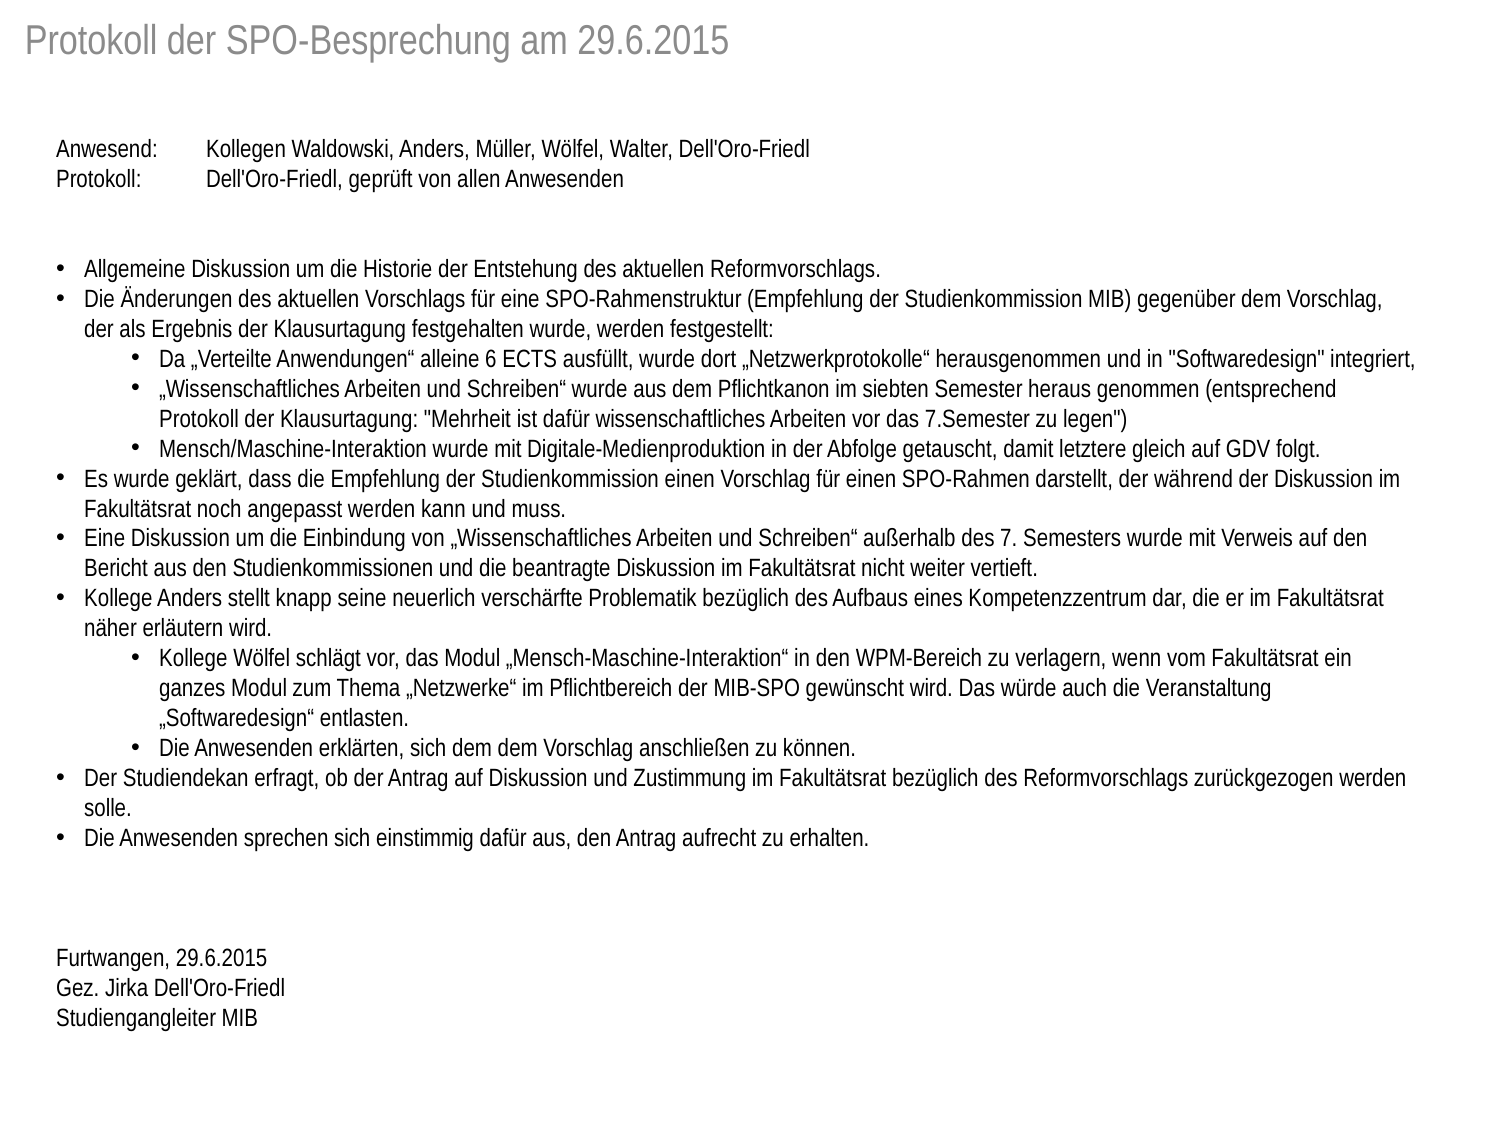

Protokoll der SPO-Besprechung am 29.6.2015
Anwesend:	Kollegen Waldowski, Anders, Müller, Wölfel, Walter, Dell'Oro-Friedl
Protokoll:	Dell'Oro-Friedl, geprüft von allen Anwesenden

Allgemeine Diskussion um die Historie der Entstehung des aktuellen Reformvorschlags.
Die Änderungen des aktuellen Vorschlags für eine SPO-Rahmenstruktur (Empfehlung der Studienkommission MIB) gegenüber dem Vorschlag, der als Ergebnis der Klausurtagung festgehalten wurde, werden festgestellt:
Da „Verteilte Anwendungen“ alleine 6 ECTS ausfüllt, wurde dort „Netzwerkprotokolle“ herausgenommen und in "Softwaredesign" integriert,
„Wissenschaftliches Arbeiten und Schreiben“ wurde aus dem Pflichtkanon im siebten Semester heraus genommen (entsprechend Protokoll der Klausurtagung: "Mehrheit ist dafür wissenschaftliches Arbeiten vor das 7.Semester zu legen")
Mensch/Maschine-Interaktion wurde mit Digitale-Medienproduktion in der Abfolge getauscht, damit letztere gleich auf GDV folgt.
Es wurde geklärt, dass die Empfehlung der Studienkommission einen Vorschlag für einen SPO-Rahmen darstellt, der während der Diskussion im Fakultätsrat noch angepasst werden kann und muss.
Eine Diskussion um die Einbindung von „Wissenschaftliches Arbeiten und Schreiben“ außerhalb des 7. Semesters wurde mit Verweis auf den Bericht aus den Studienkommissionen und die beantragte Diskussion im Fakultätsrat nicht weiter vertieft.
Kollege Anders stellt knapp seine neuerlich verschärfte Problematik bezüglich des Aufbaus eines Kompetenzzentrum dar, die er im Fakultätsrat näher erläutern wird.
Kollege Wölfel schlägt vor, das Modul „Mensch-Maschine-Interaktion“ in den WPM-Bereich zu verlagern, wenn vom Fakultätsrat ein ganzes Modul zum Thema „Netzwerke“ im Pflichtbereich der MIB-SPO gewünscht wird. Das würde auch die Veranstaltung „Softwaredesign“ entlasten.
Die Anwesenden erklärten, sich dem dem Vorschlag anschließen zu können.
Der Studiendekan erfragt, ob der Antrag auf Diskussion und Zustimmung im Fakultätsrat bezüglich des Reformvorschlags zurückgezogen werden solle.
Die Anwesenden sprechen sich einstimmig dafür aus, den Antrag aufrecht zu erhalten.

Furtwangen, 29.6.2015
Gez. Jirka Dell'Oro-Friedl
Studiengangleiter MIB